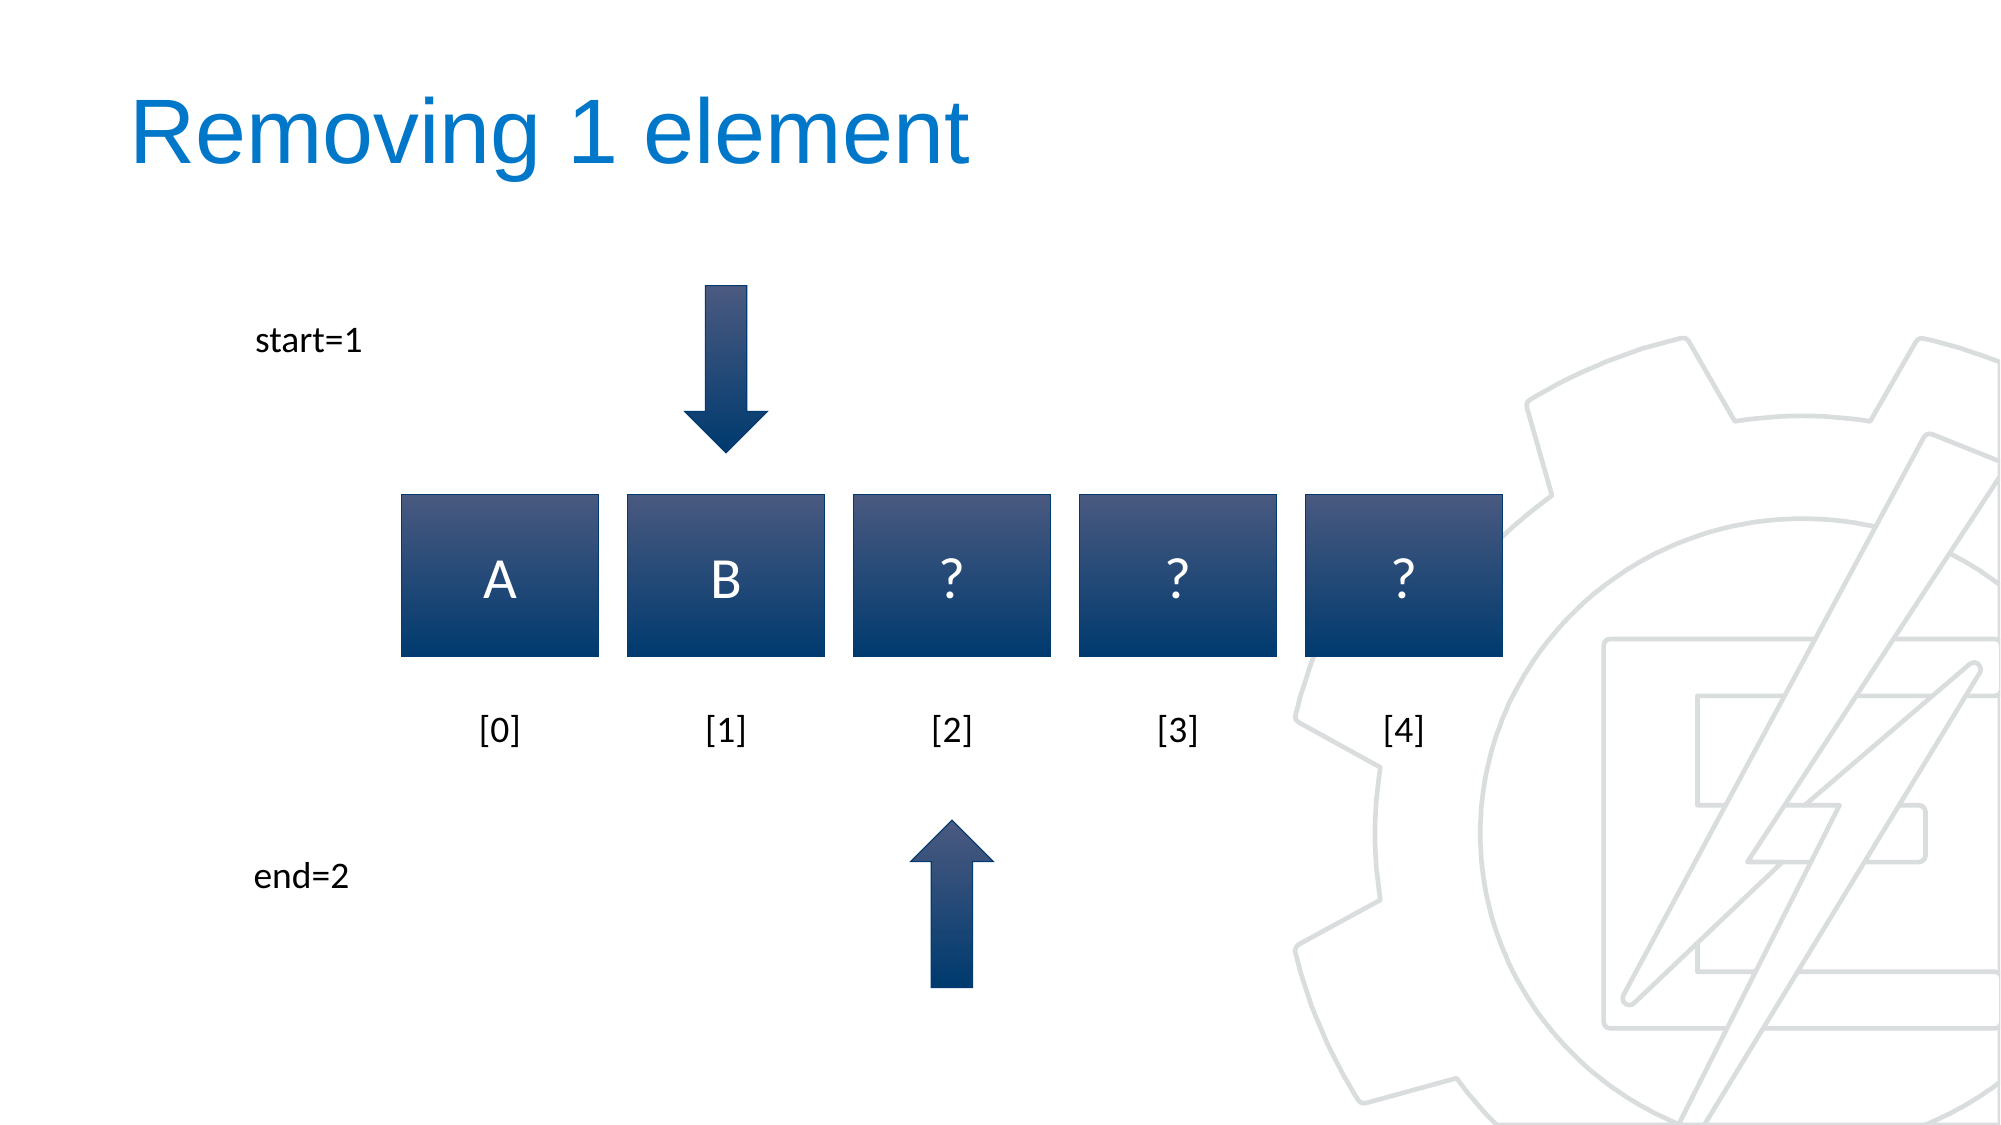

# Removing 1 element

start=1
?
?
?
B
A
[4]
[2]
[3]
[1]
[0]

end=2